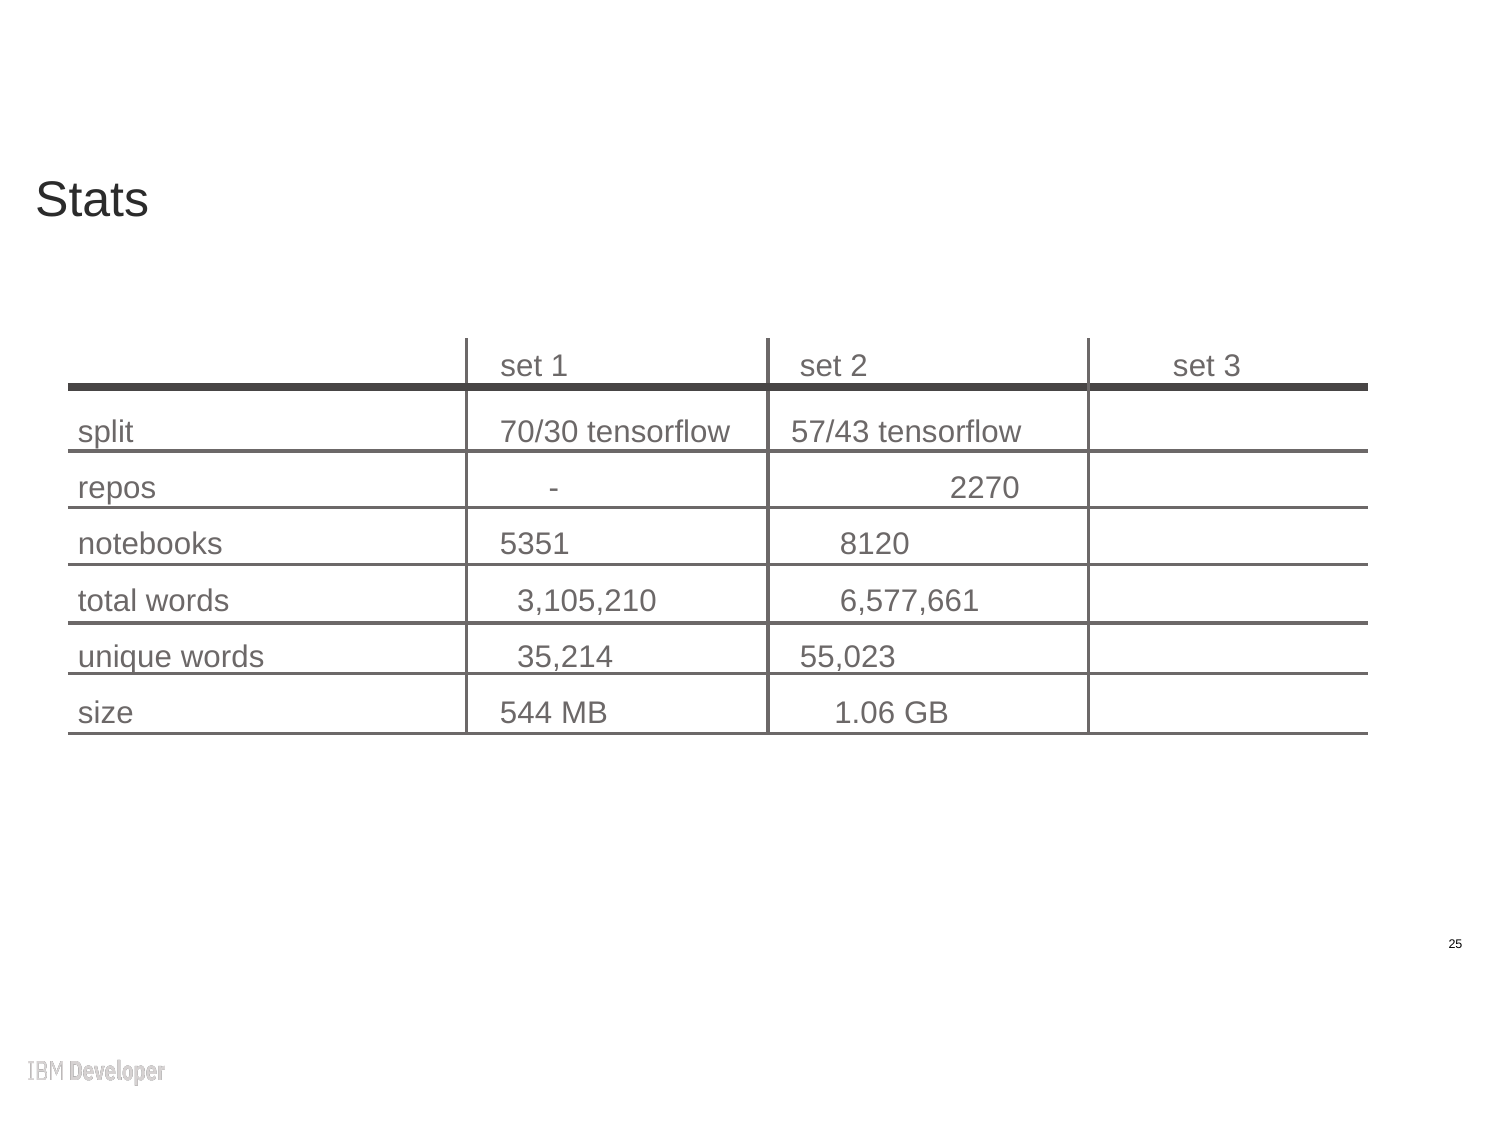

# Stats
		              set 1	              set 2                                   set 3
split		              70/30 tensorflow       57/43 tensorflow
repos                                             - 		              2270
notebooks		              5351                               8120
total words                                 3,105,210                     6,577,661
unique words                             35,214	              55,023
size		              544 MB                          1.06 GB

25